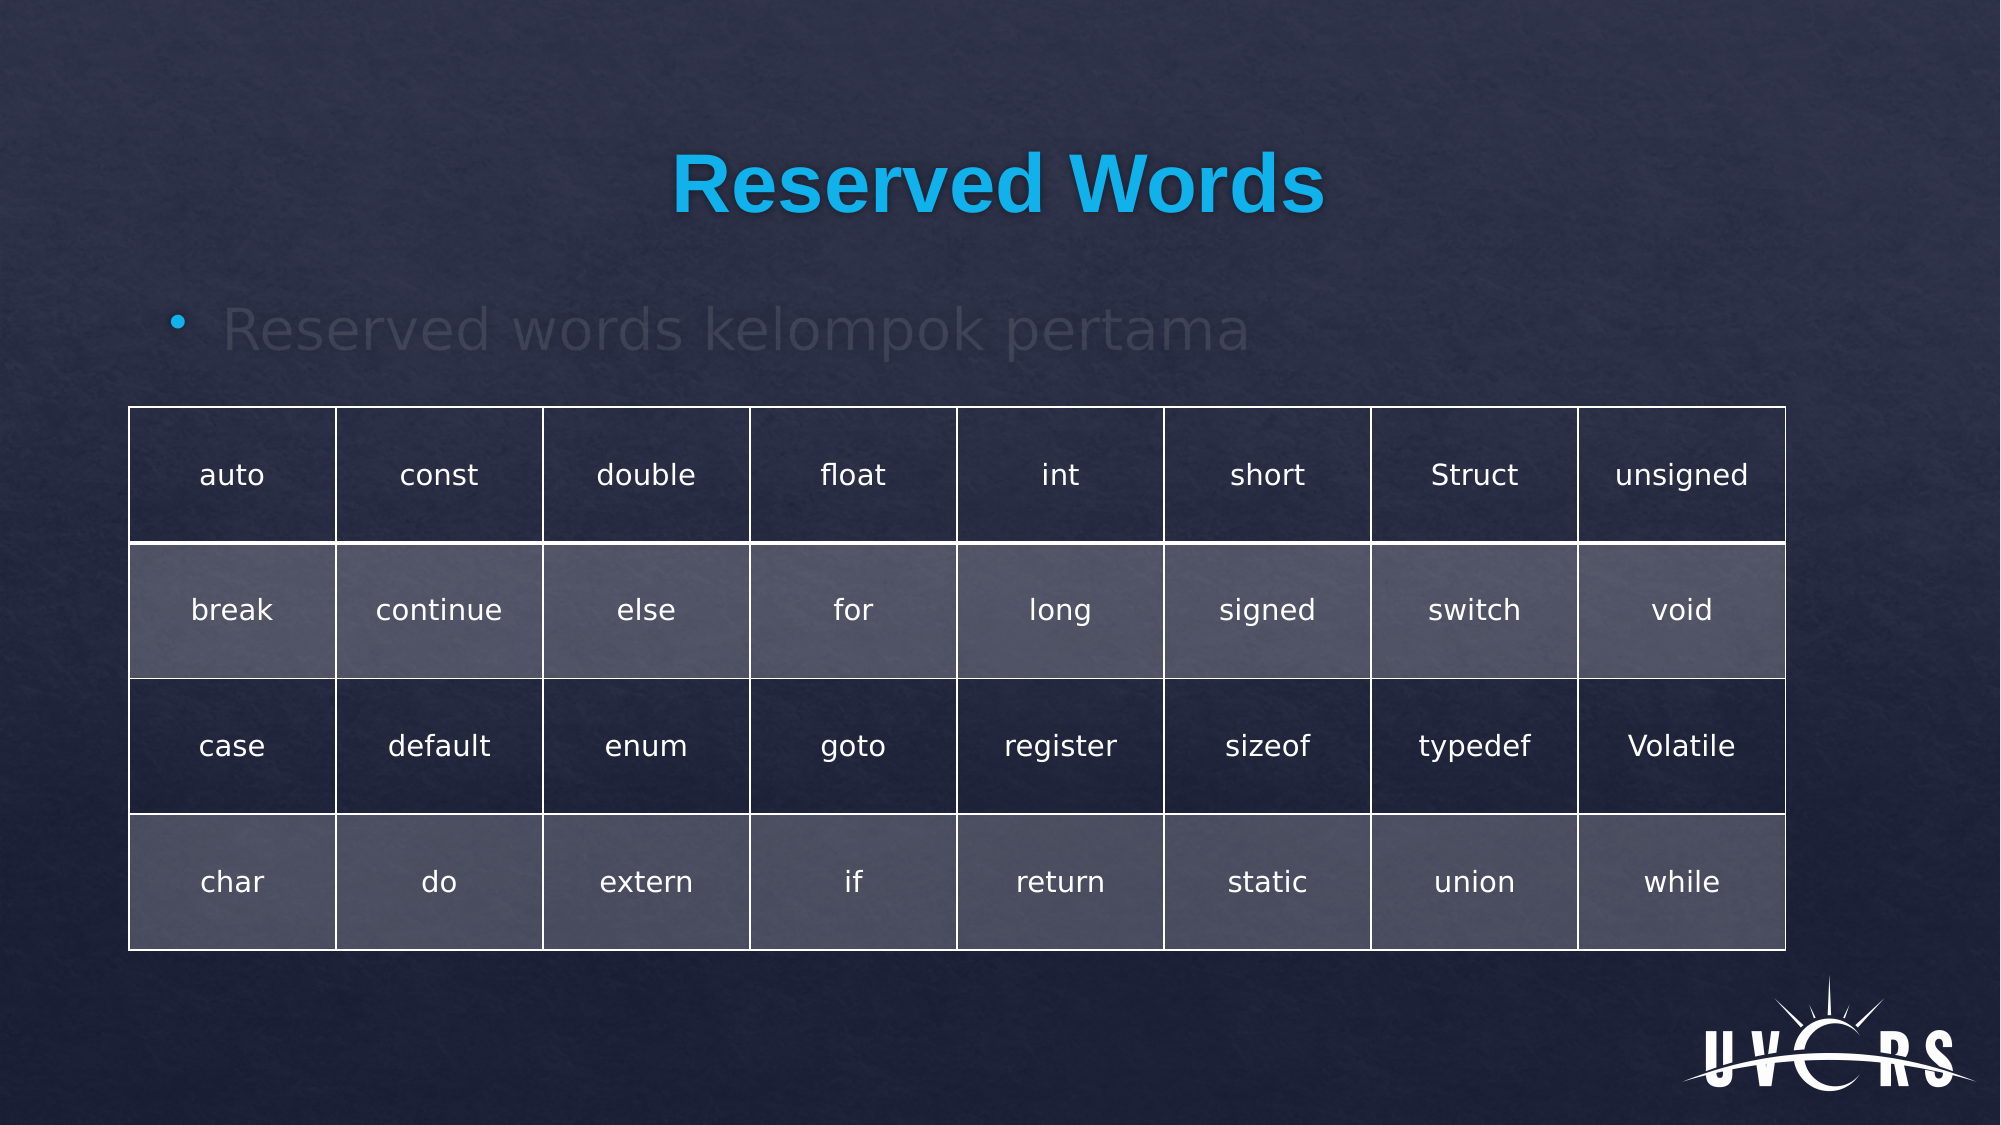

# Reserved Words
Reserved words kelompok pertama

| auto | const | double | float | int | short | Struct | unsigned |
| --- | --- | --- | --- | --- | --- | --- | --- |
| break | continue | else | for | long | signed | switch | void |
| case | default | enum | goto | register | sizeof | typedef | Volatile |
| char | do | extern | if | return | static | union | while |